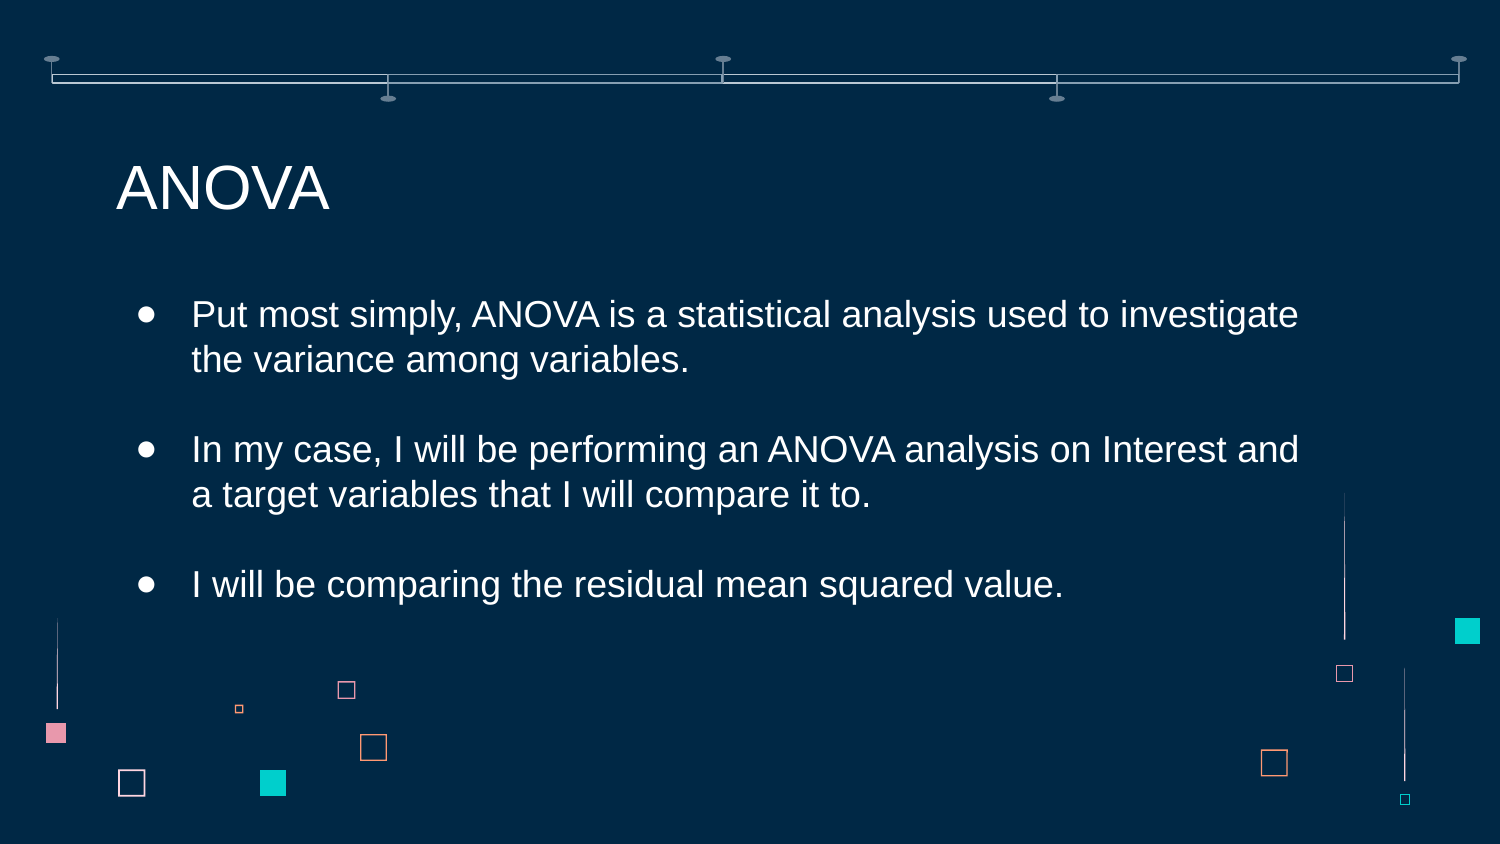

# ANOVA
Put most simply, ANOVA is a statistical analysis used to investigate the variance among variables.

In my case, I will be performing an ANOVA analysis on Interest and a target variables that I will compare it to.

I will be comparing the residual mean squared value.